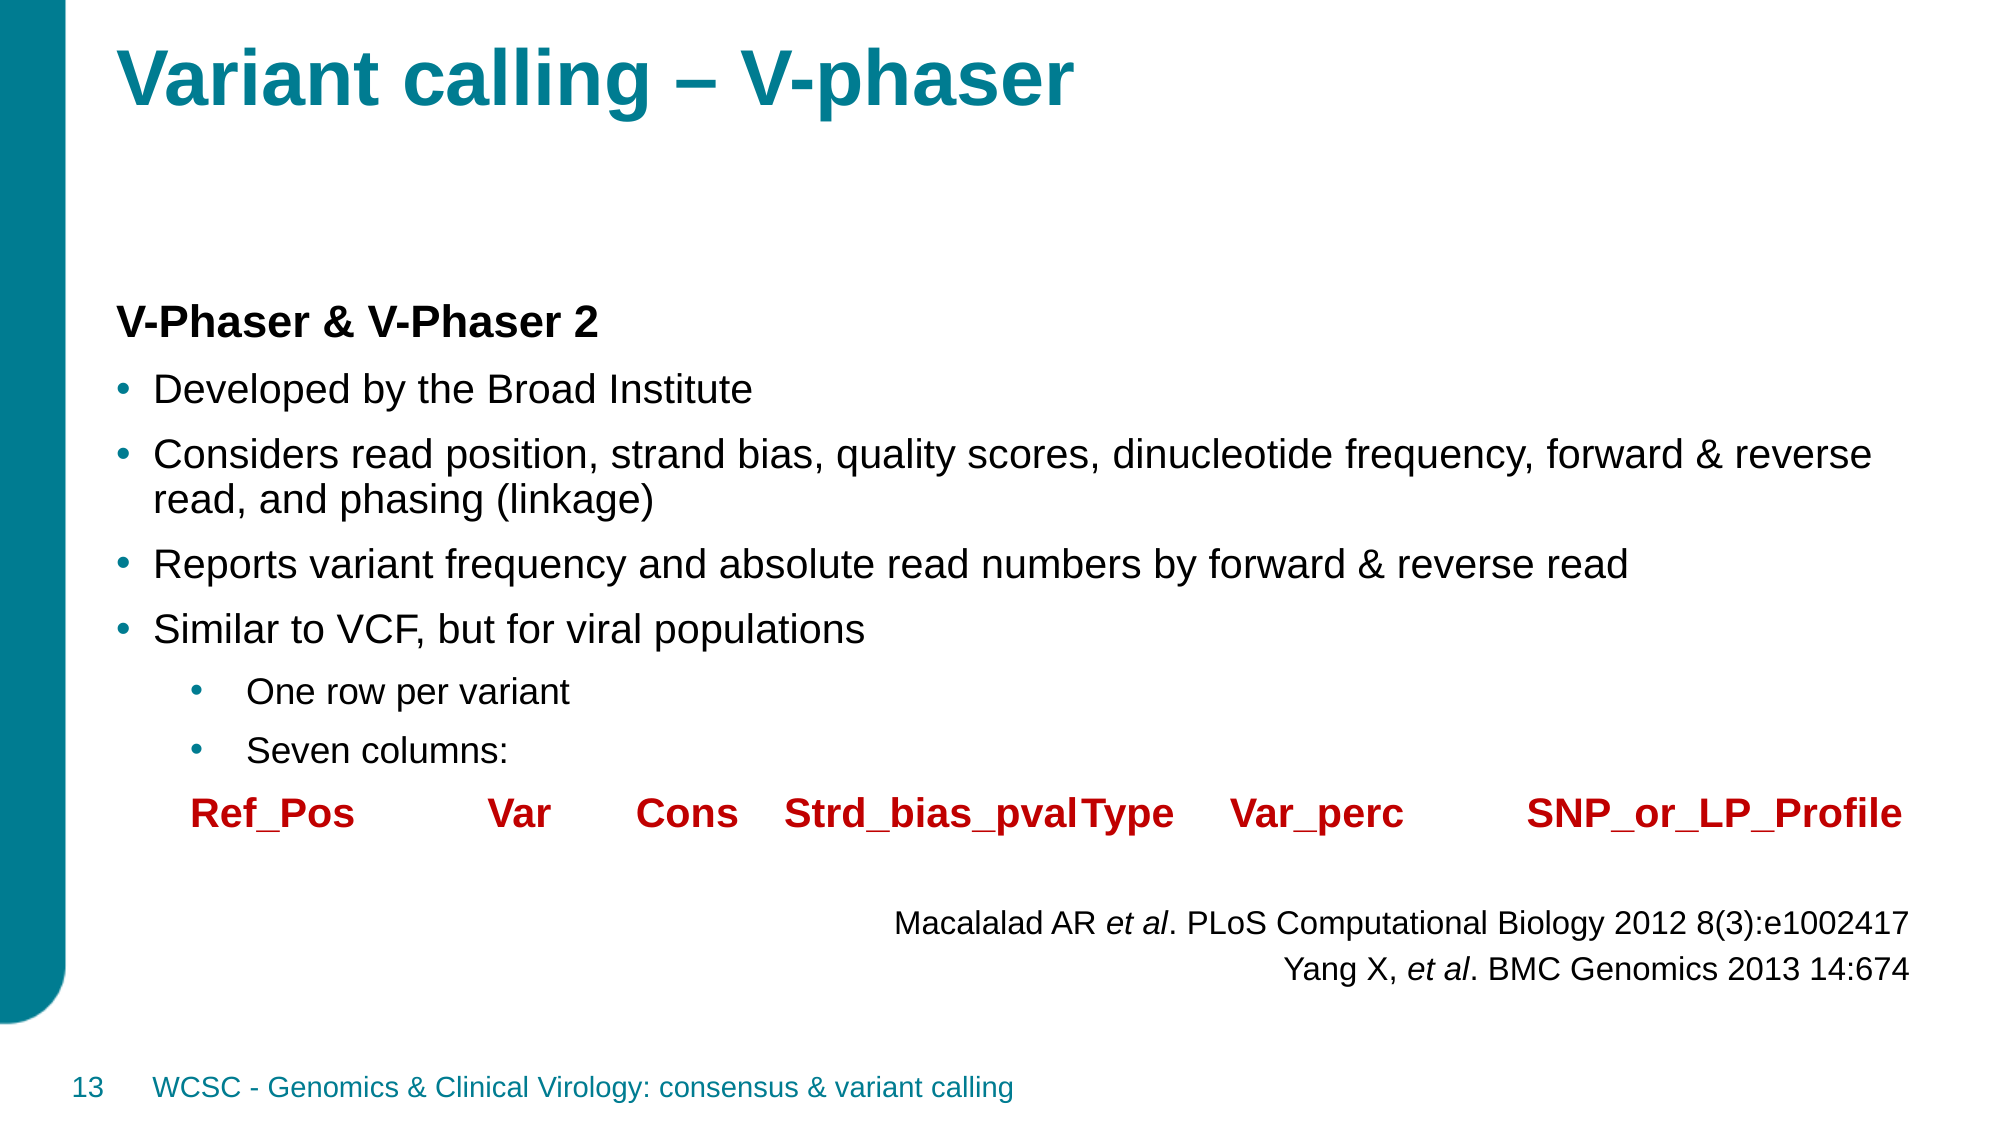

# Variant calling – V-phaser
V-Phaser & V-Phaser 2
Developed by the Broad Institute
Considers read position, strand bias, quality scores, dinucleotide frequency, forward & reverse read, and phasing (linkage)
Reports variant frequency and absolute read numbers by forward & reverse read
Similar to VCF, but for viral populations
One row per variant
Seven columns:
Ref_Pos	Var	Cons	Strd_bias_pval	Type	Var_perc	SNP_or_LP_Profile

Macalalad AR et al. PLoS Computational Biology 2012 8(3):e1002417
Yang X, et al. BMC Genomics 2013 14:674

13
WCSC - Genomics & Clinical Virology: consensus & variant calling